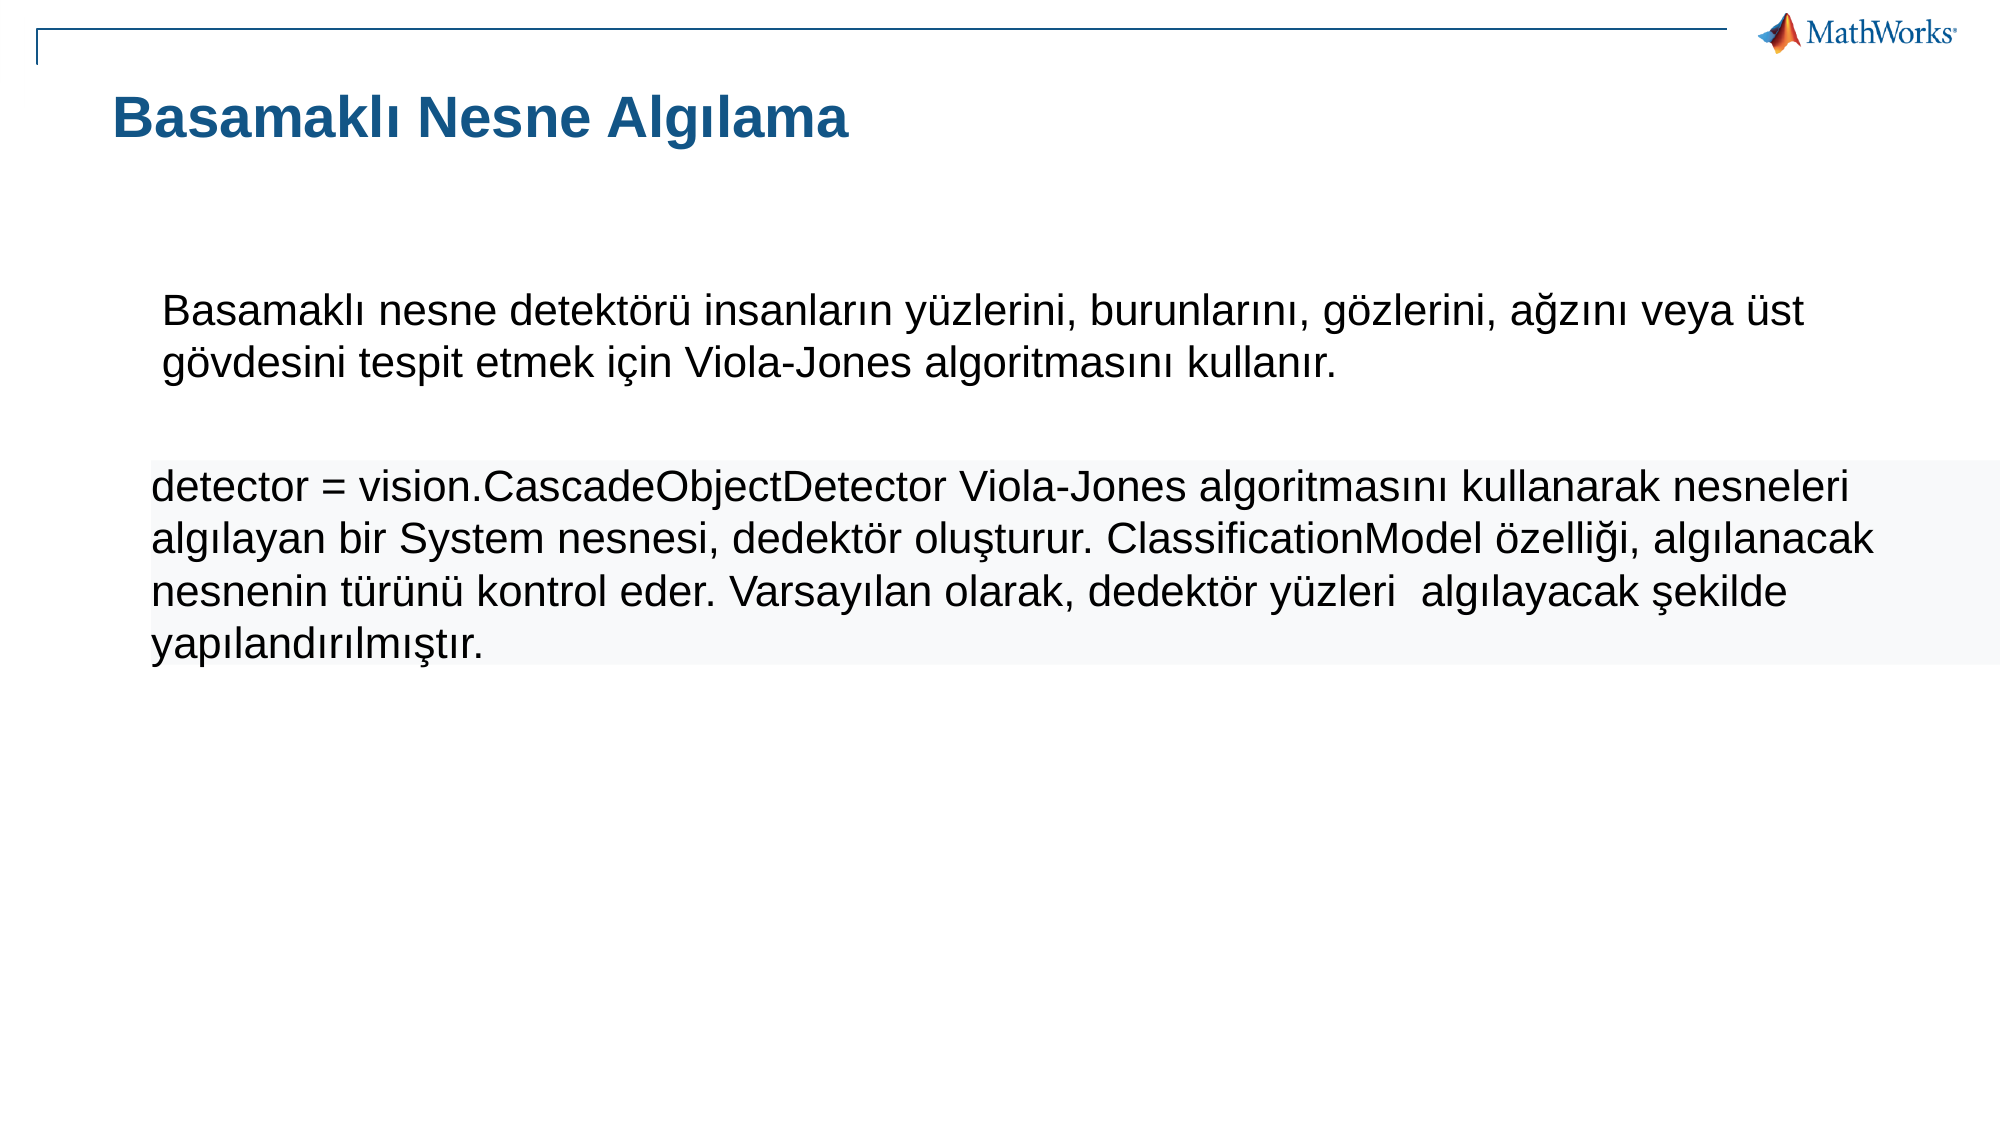

# Basamaklı Nesne Algılama
Basamaklı nesne detektörü insanların yüzlerini, burunlarını, gözlerini, ağzını veya üst gövdesini tespit etmek için Viola-Jones algoritmasını kullanır.

detector = vision.CascadeObjectDetector Viola-Jones algoritmasını kullanarak nesneleri algılayan bir System nesnesi, dedektör oluşturur. ClassificationModel özelliği, algılanacak nesnenin türünü kontrol eder. Varsayılan olarak, dedektör yüzleri  algılayacak şekilde yapılandırılmıştır.